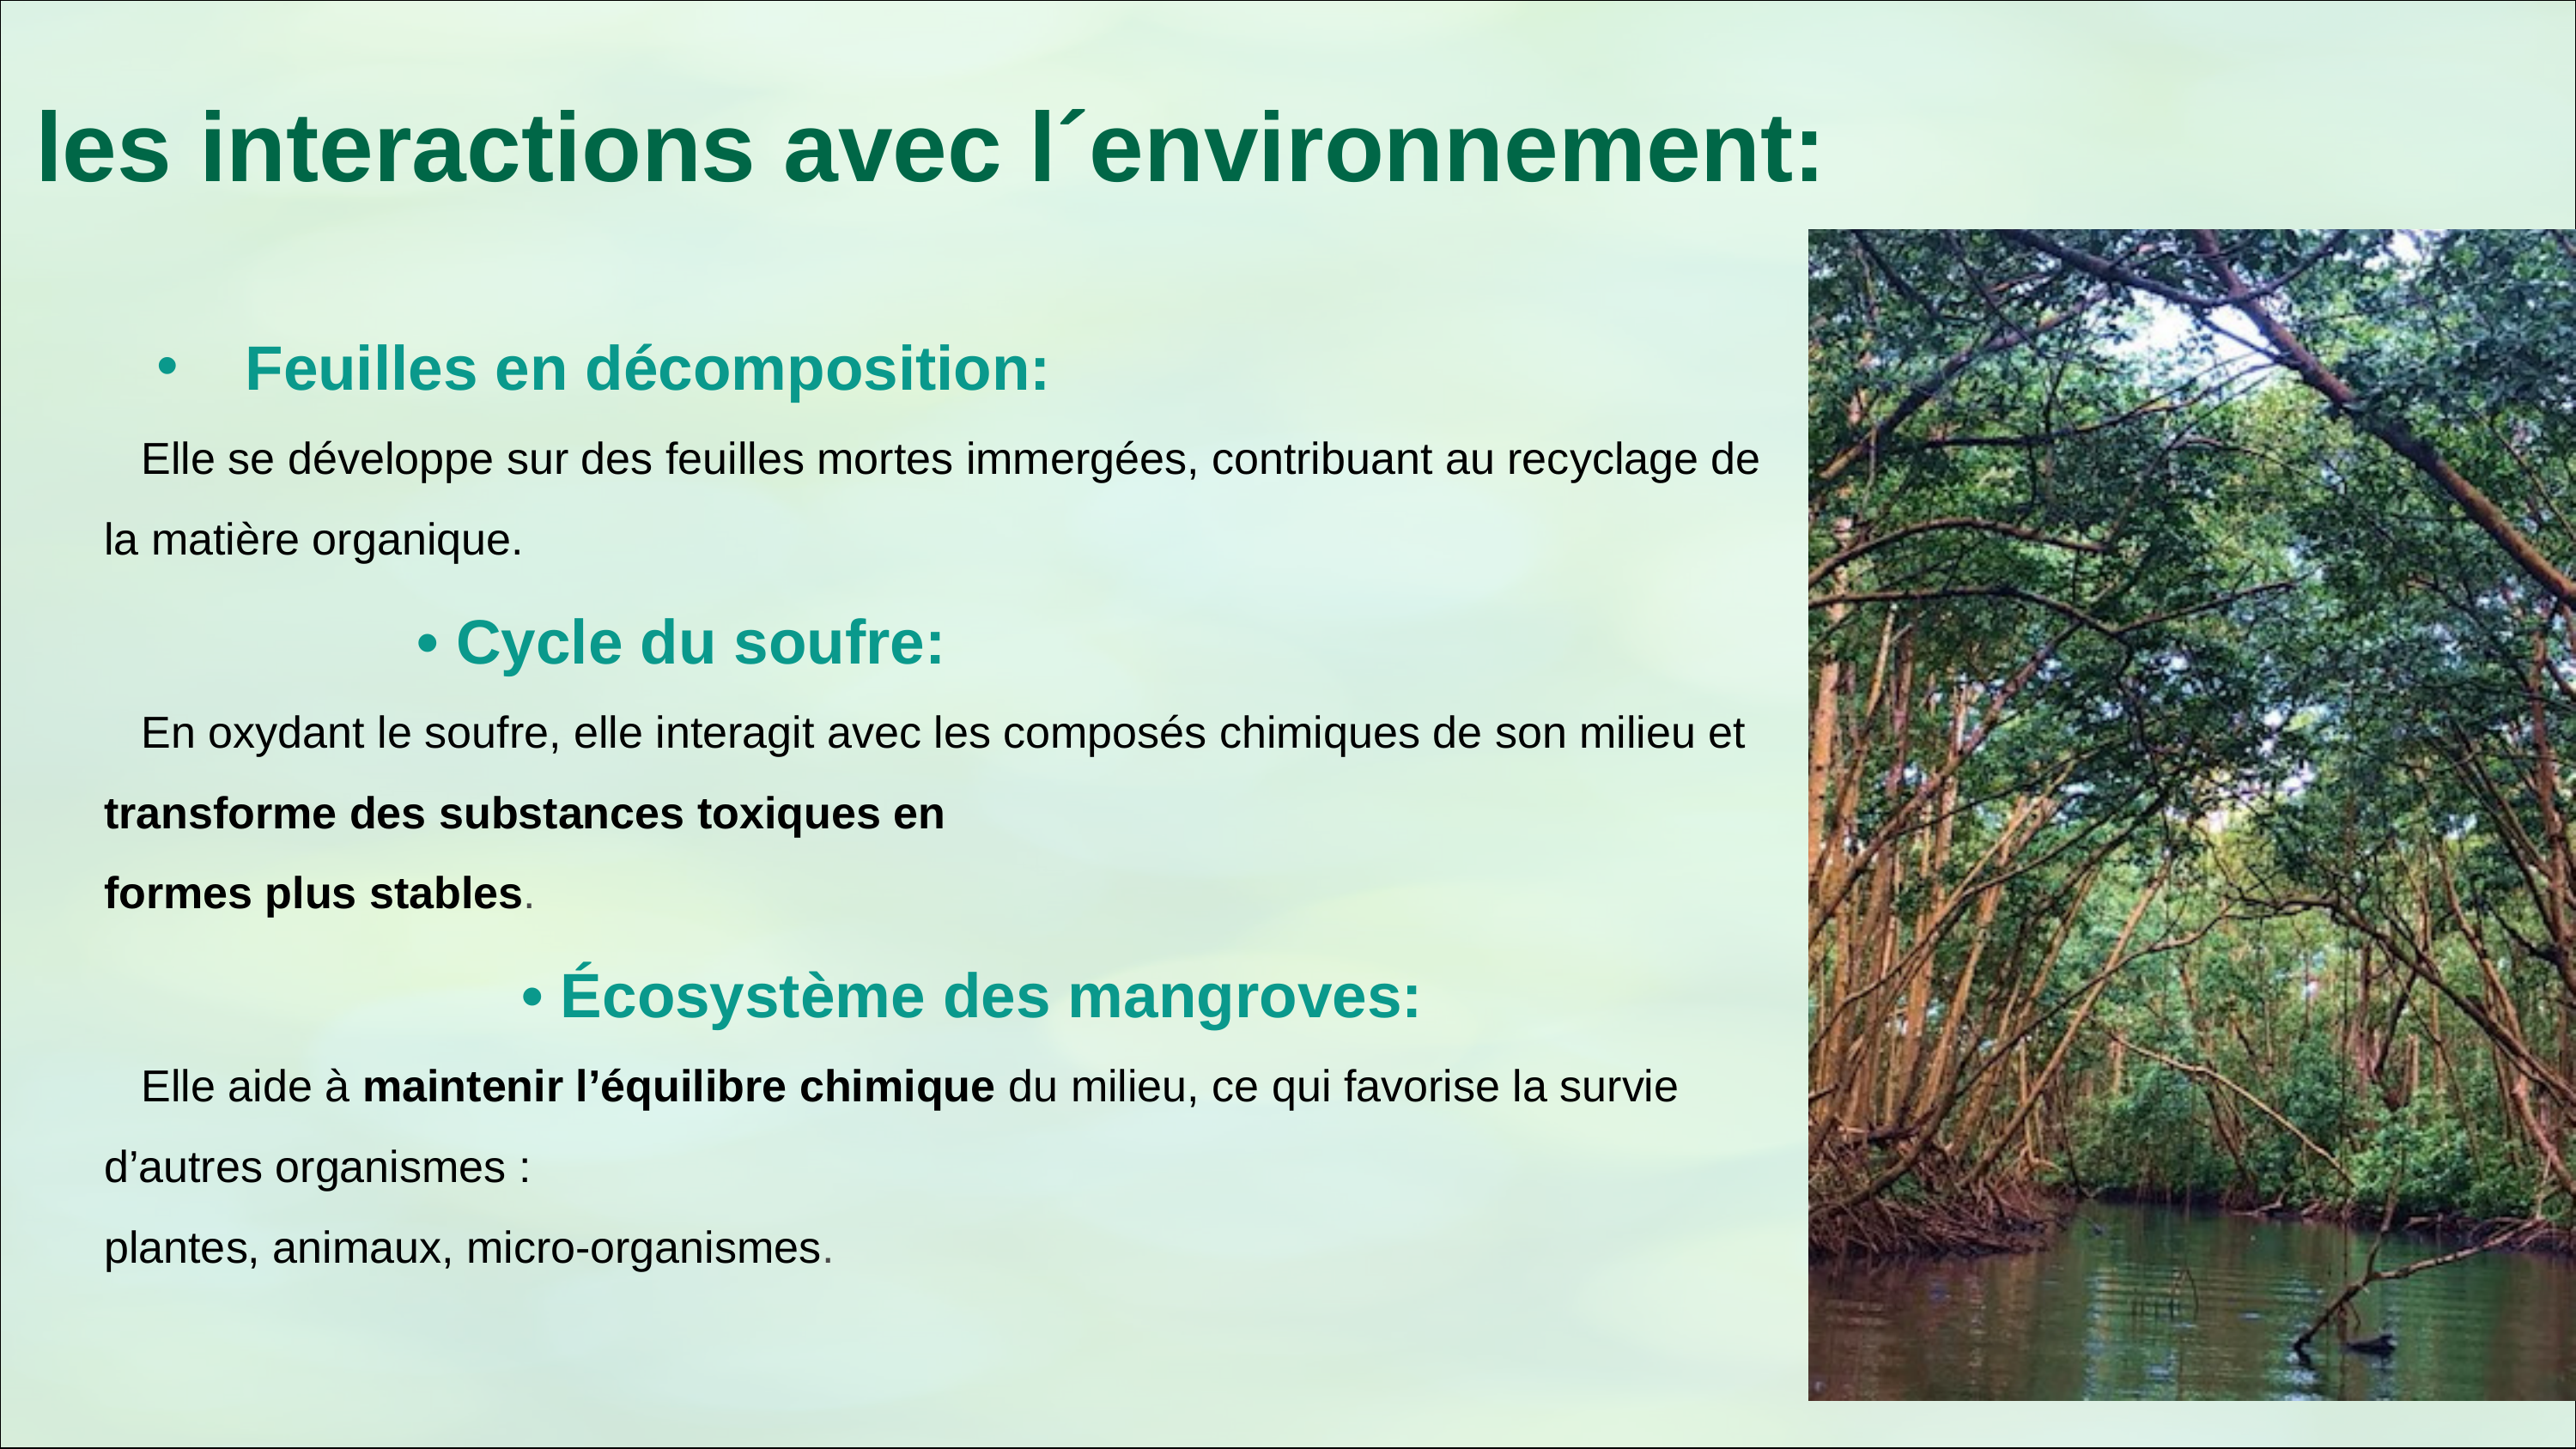

les interactions avec l´environnement:

  Feuilles en décomposition:
   Elle se développe sur des feuilles mortes immergées, contribuant au recyclage de la matière organique.
                  • Cycle du soufre:
   En oxydant le soufre, elle interagit avec les composés chimiques de son milieu et transforme des substances toxiques en
formes plus stables.
                        • Écosystème des mangroves:
   Elle aide à maintenir l’équilibre chimique du milieu, ce qui favorise la survie d’autres organismes :
plantes, animaux, micro-organismes.